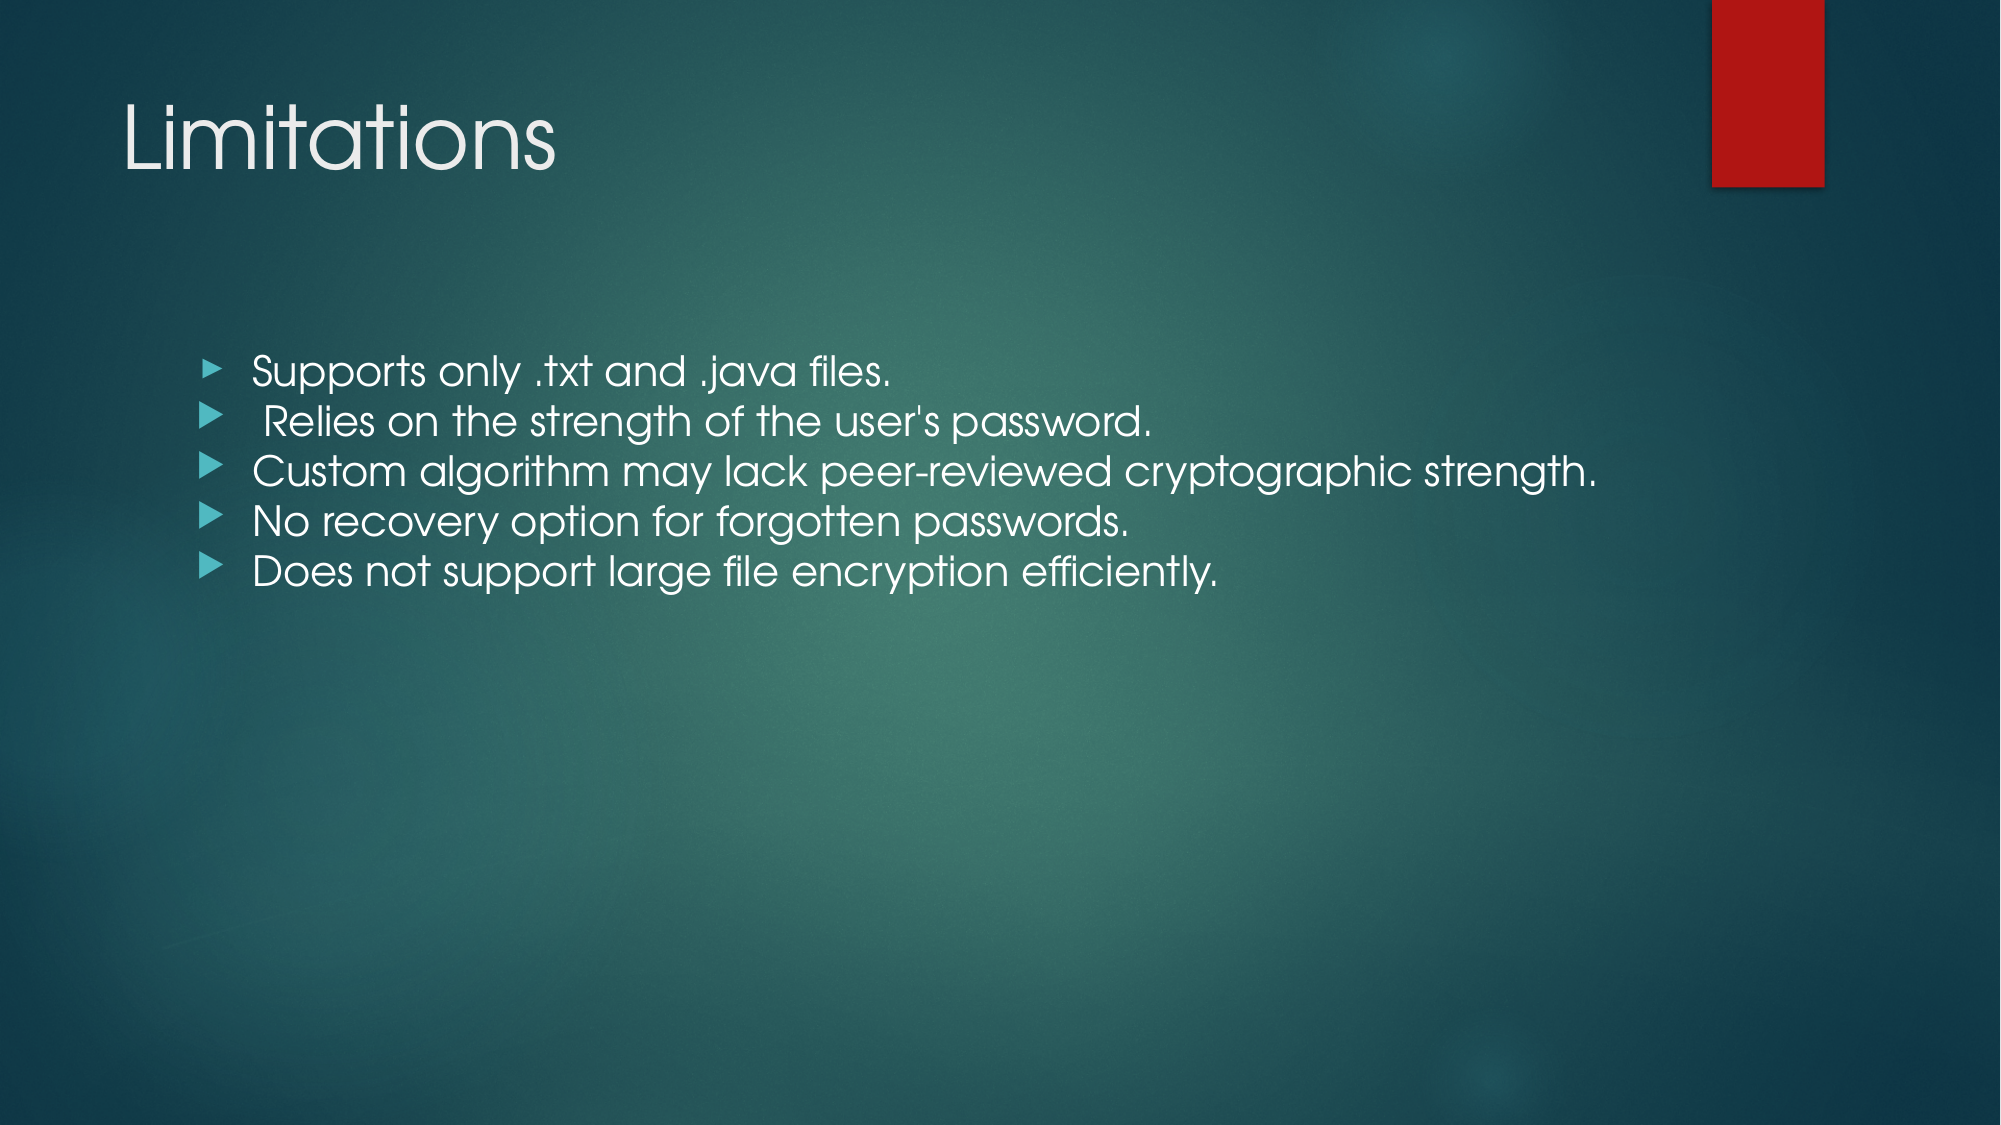

# Limitations
Supports only .txt and .java files.
 Relies on the strength of the user's password.
Custom algorithm may lack peer-reviewed cryptographic strength.
No recovery option for forgotten passwords.
Does not support large file encryption efficiently.